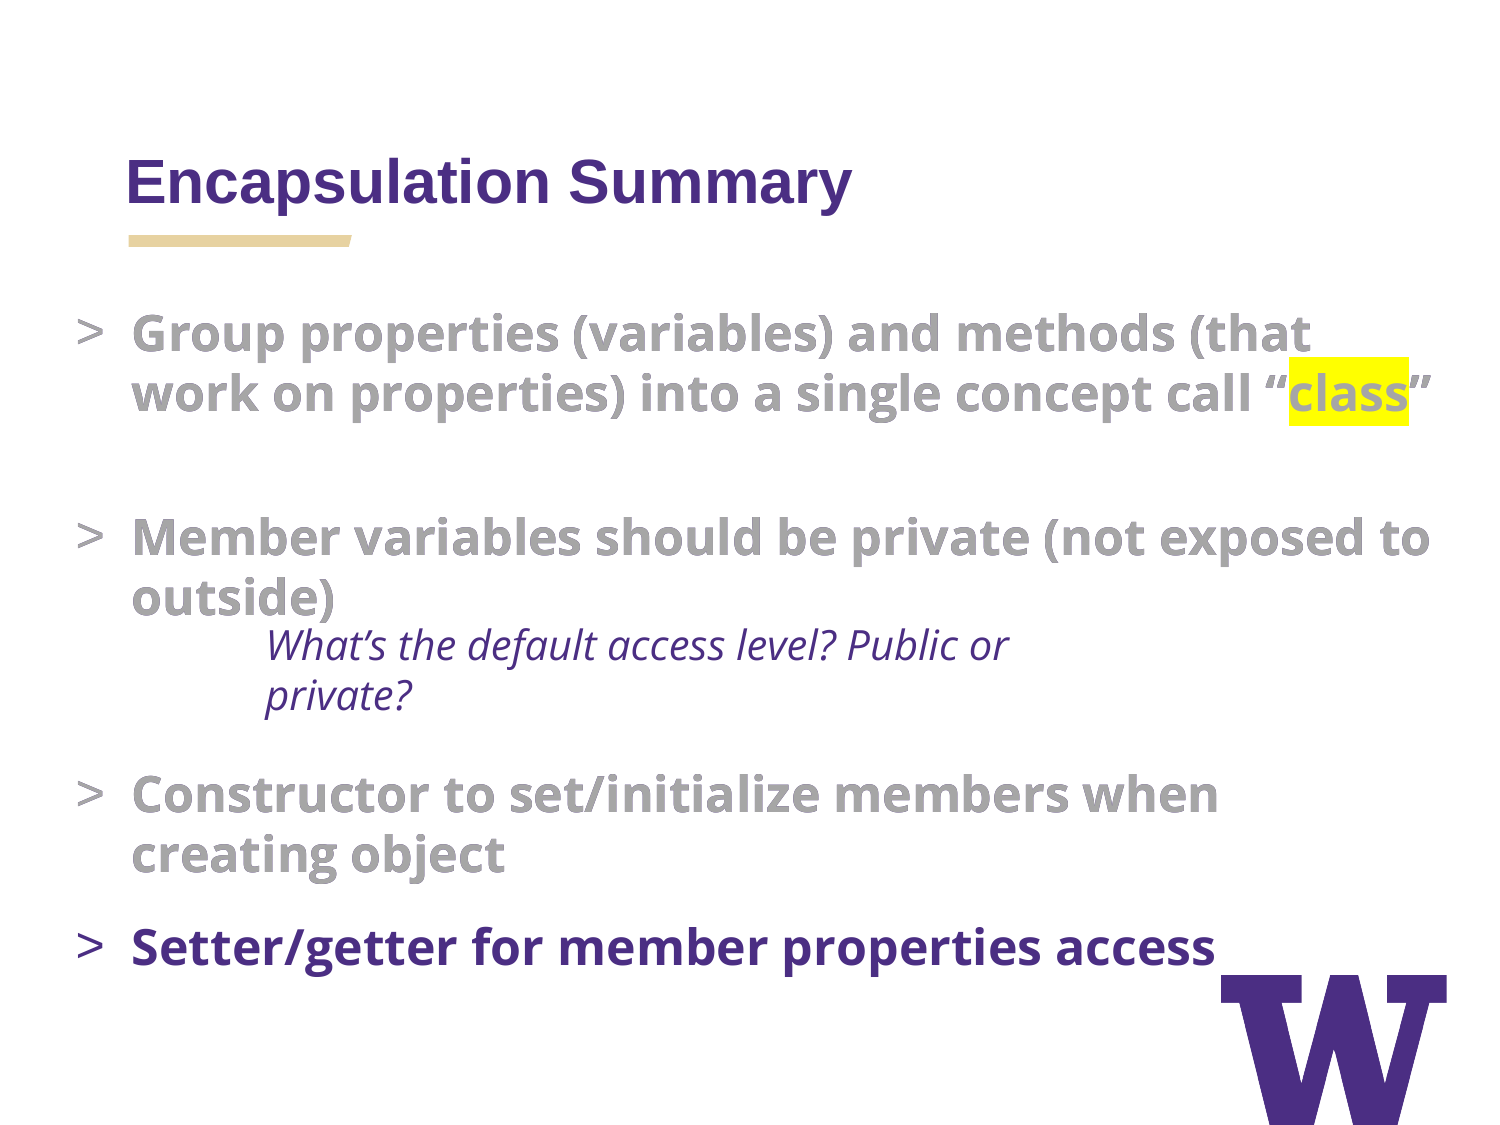

# Encapsulation Summary

Group properties (variables) and methods (that work on properties) into a single concept call “class”

Group properties (variables) and methods (that work on properties) into a single concept call “class”

Member variables should be private (not exposed to outside)

Member variables should be private (not exposed to outside)
What’s the default access level? Public or private?

Constructor to set/initialize members when creating object

Constructor to set/initialize members when creating object

Setter/getter for member properties access